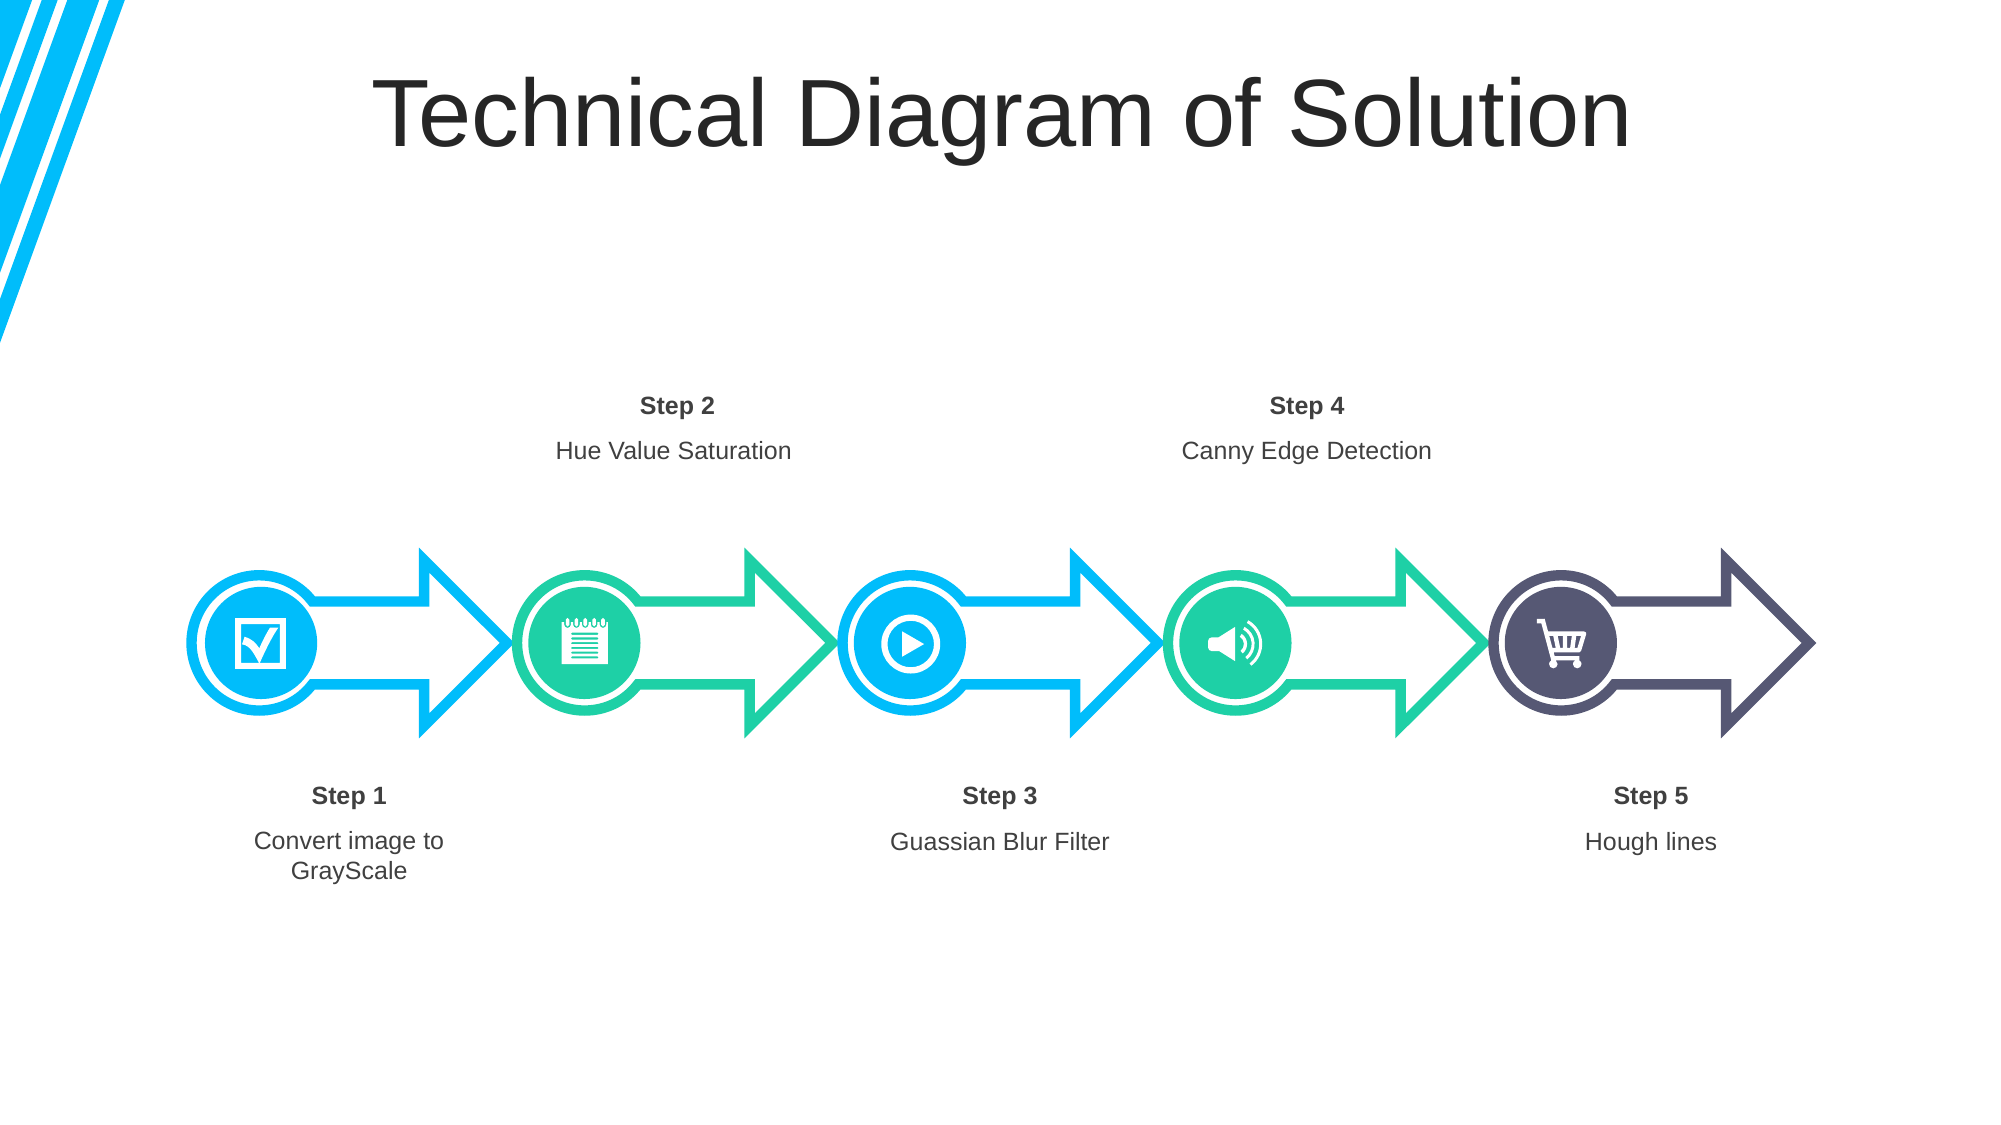

Technical Diagram of Solution
Step 2
Hue Value Saturation
Step 4
Canny Edge Detection

Step 1
Convert image to GrayScale
Step 3
Guassian Blur Filter
Step 5
Hough lines